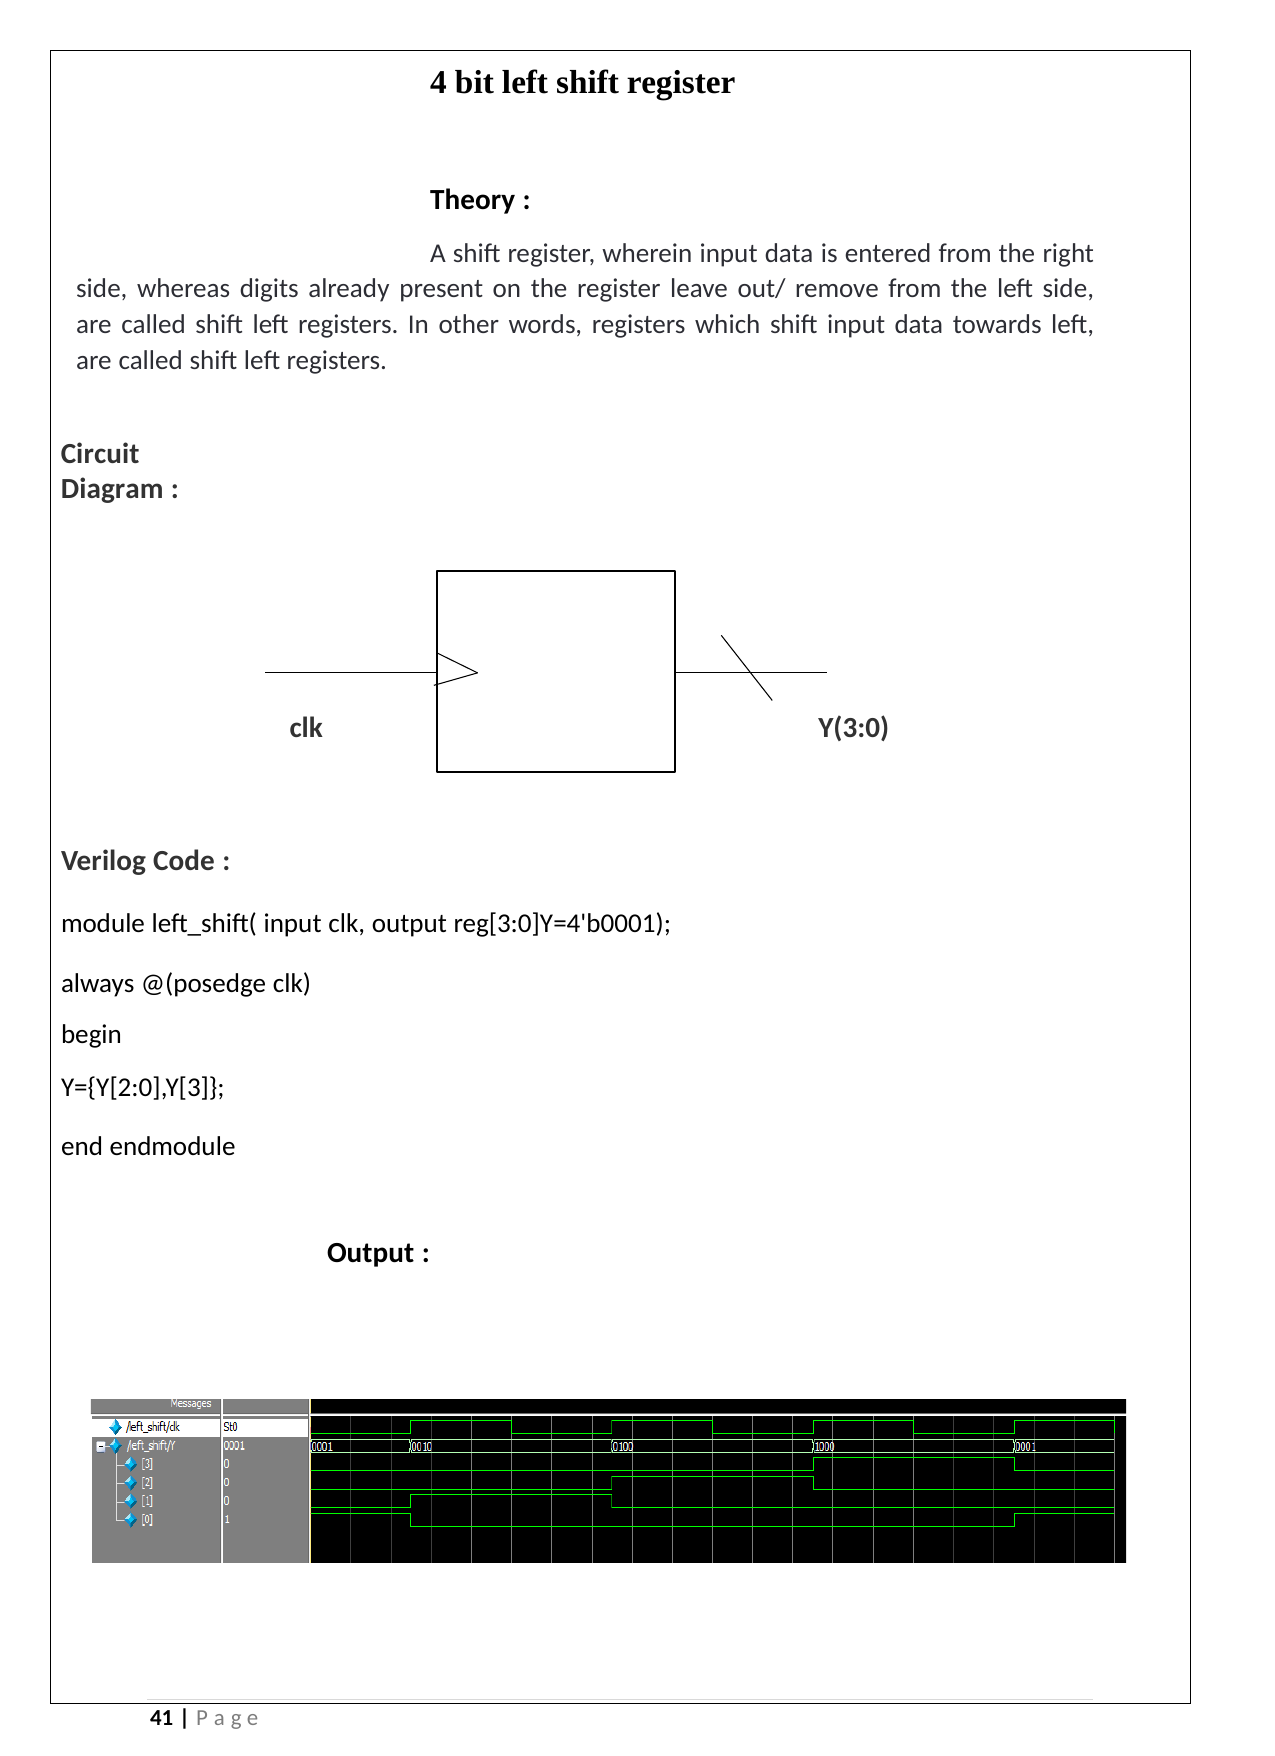

4 bit left shift register

Theory :
A shift register, wherein input data is entered from the right side, whereas digits already present on the register leave out/ remove from the left side, are called shift left registers. In other words, registers which shift input data towards left, are called shift left registers.
Circuit Diagram :

clk
Y(3:0)
Verilog Code :
module left_shift( input clk, output reg[3:0]Y=4'b0001); always @(posedge clk)
begin
Y={Y[2:0],Y[3]};
end endmodule

Output :

41 | P a g e